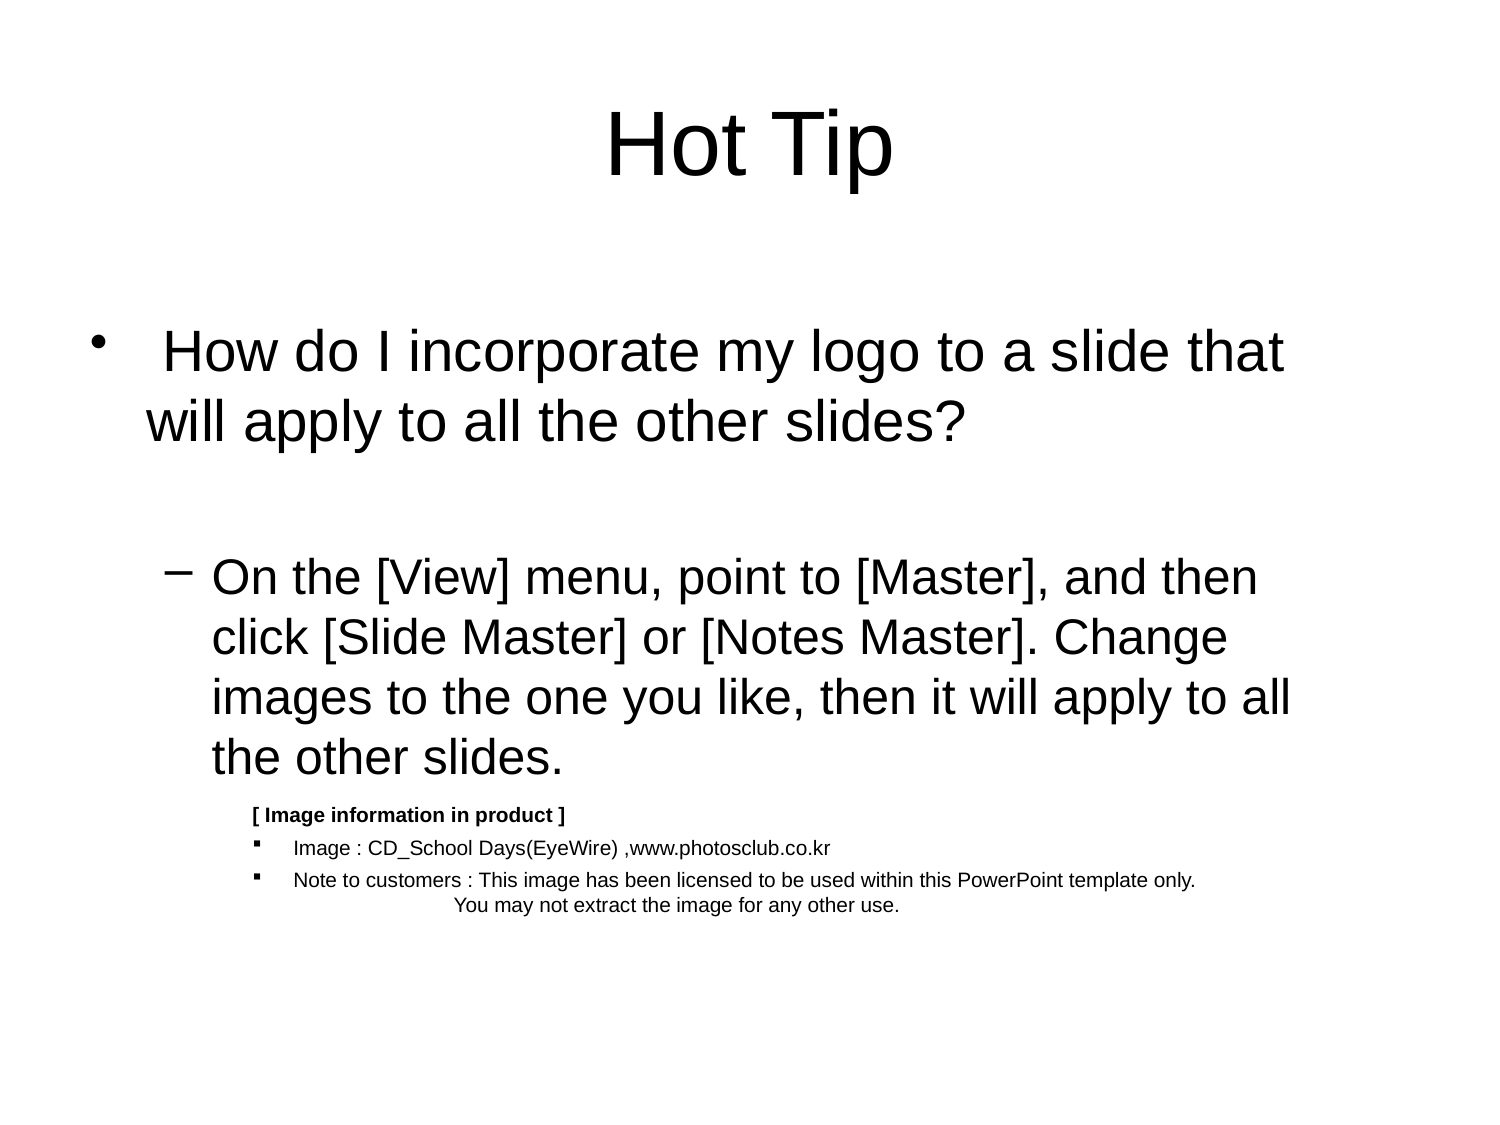

# Hot Tip
 How do I incorporate my logo to a slide that will apply to all the other slides?

On the [View] menu, point to [Master], and then click [Slide Master] or [Notes Master]. Change images to the one you like, then it will apply to all the other slides.
[ Image information in product ]
 Image : CD_School Days(EyeWire) ,www.photosclub.co.kr
 Note to customers : This image has been licensed to be used within this PowerPoint template only.
                                   You may not extract the image for any other use.